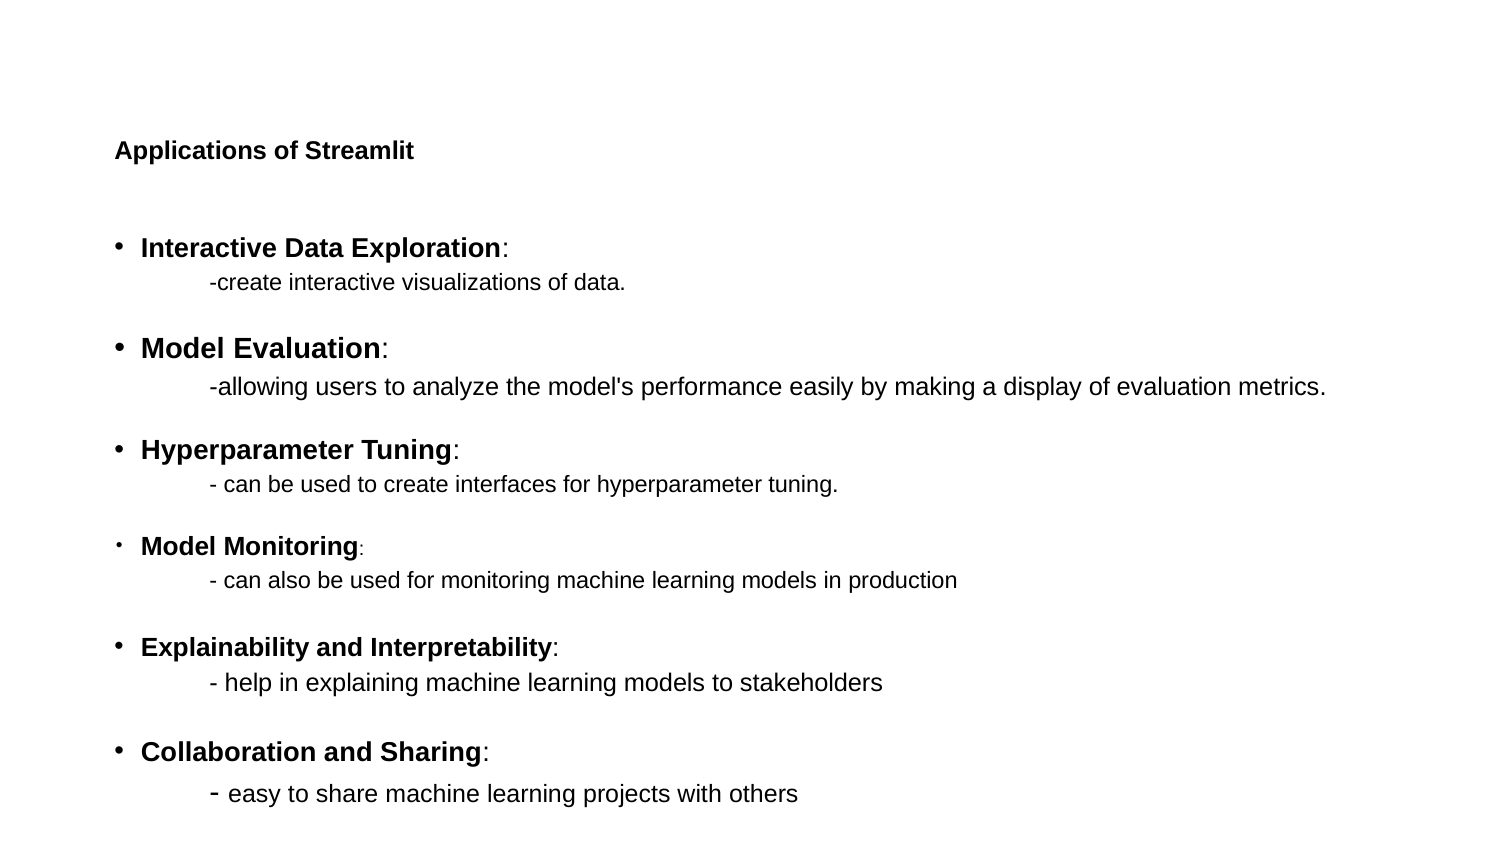

# Applications of Streamlit
Interactive Data Exploration:
-create interactive visualizations of data.

Model Evaluation:
-allowing users to analyze the model's performance easily by making a display of evaluation metrics.

Hyperparameter Tuning:
- can be used to create interfaces for hyperparameter tuning.

Model Monitoring:
- can also be used for monitoring machine learning models in production

Explainability and Interpretability:
- help in explaining machine learning models to stakeholders

Collaboration and Sharing:
- easy to share machine learning projects with others